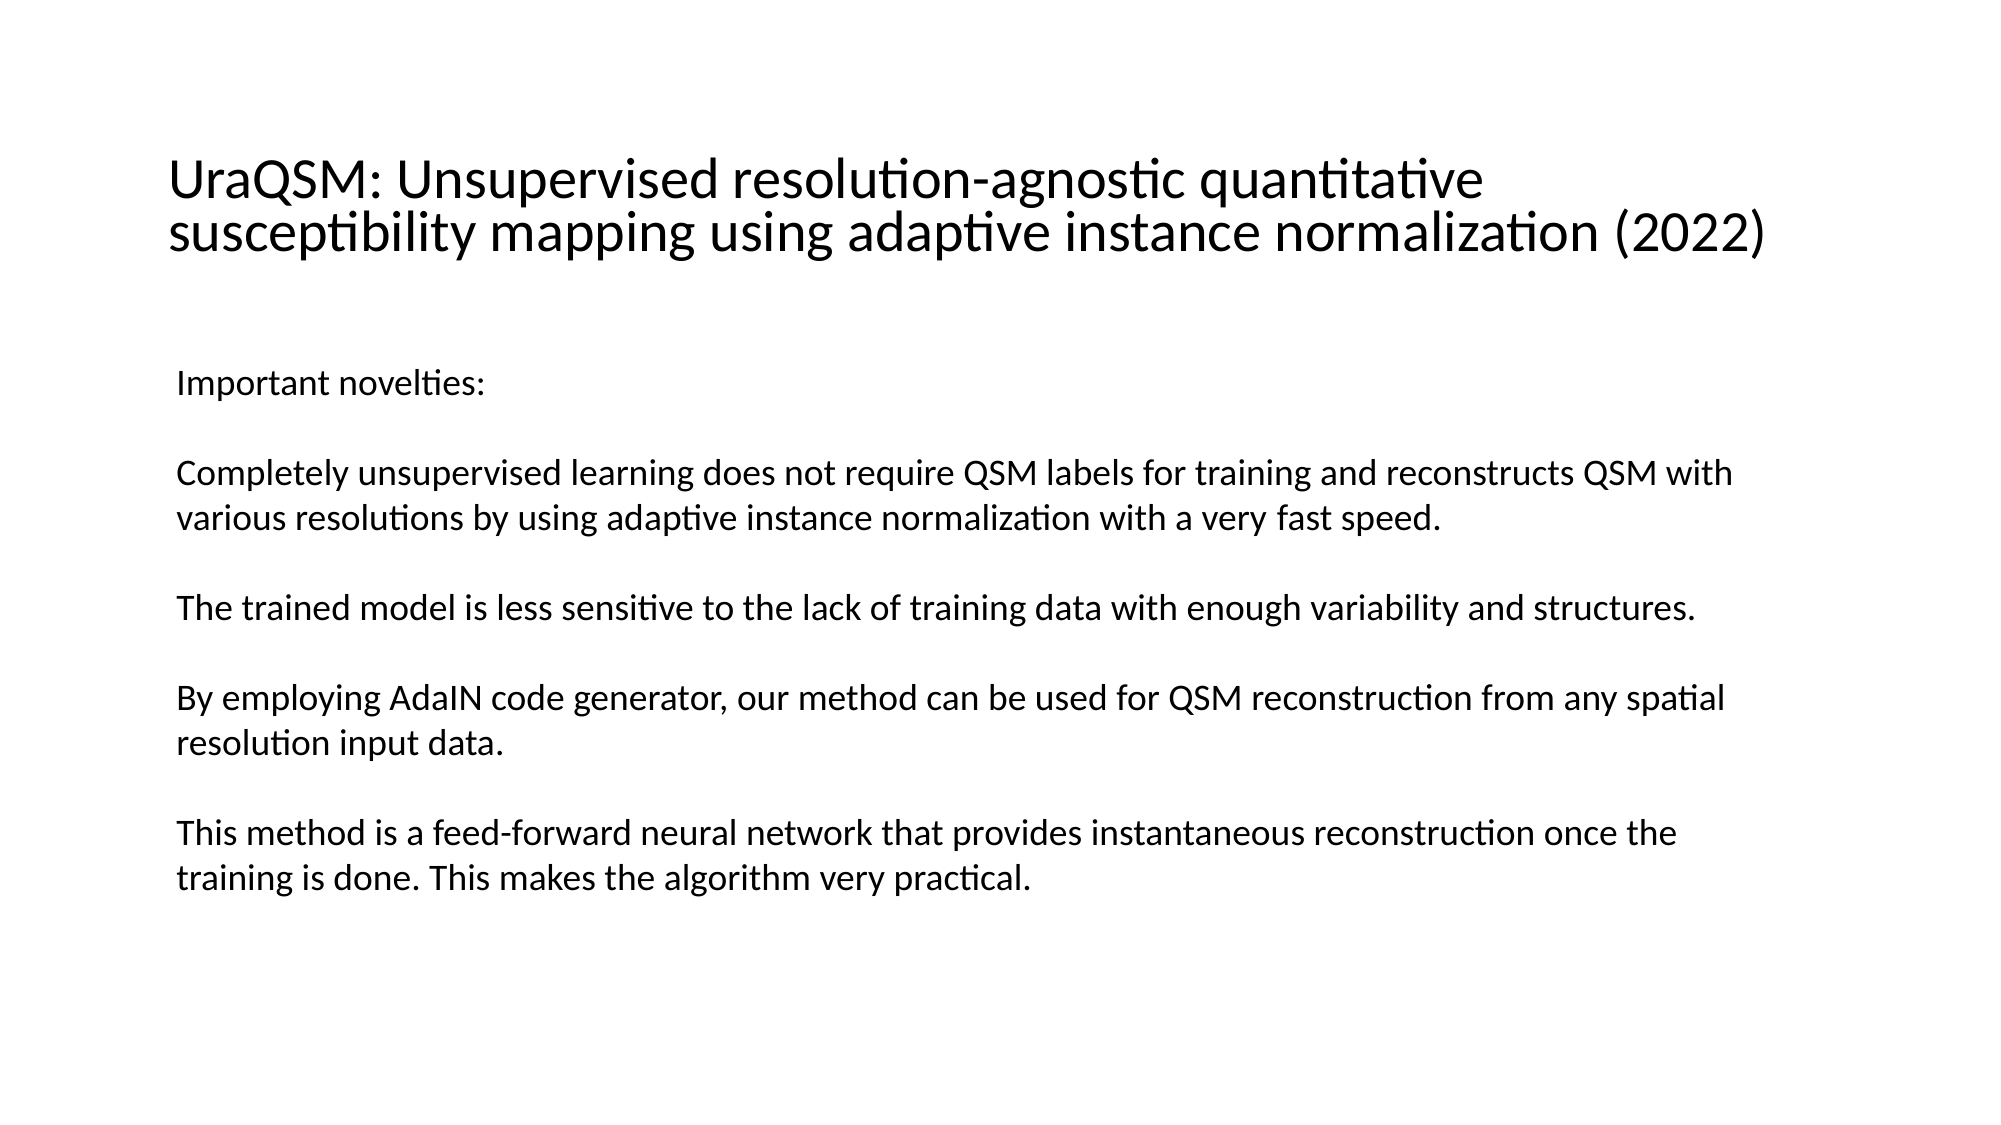

# UraQSM: Unsupervised resolution-agnostic quantitative susceptibility mapping using adaptive instance normalization (2022)
Important novelties:

Completely unsupervised learning does not require QSM labels for training and reconstructs QSM with various resolutions by using adaptive instance normalization with a very fast speed.

The trained model is less sensitive to the lack of training data with enough variability and structures.

By employing AdaIN code generator, our method can be used for QSM reconstruction from any spatial resolution input data.

This method is a feed-forward neural network that provides instantaneous reconstruction once the training is done. This makes the algorithm very practical.